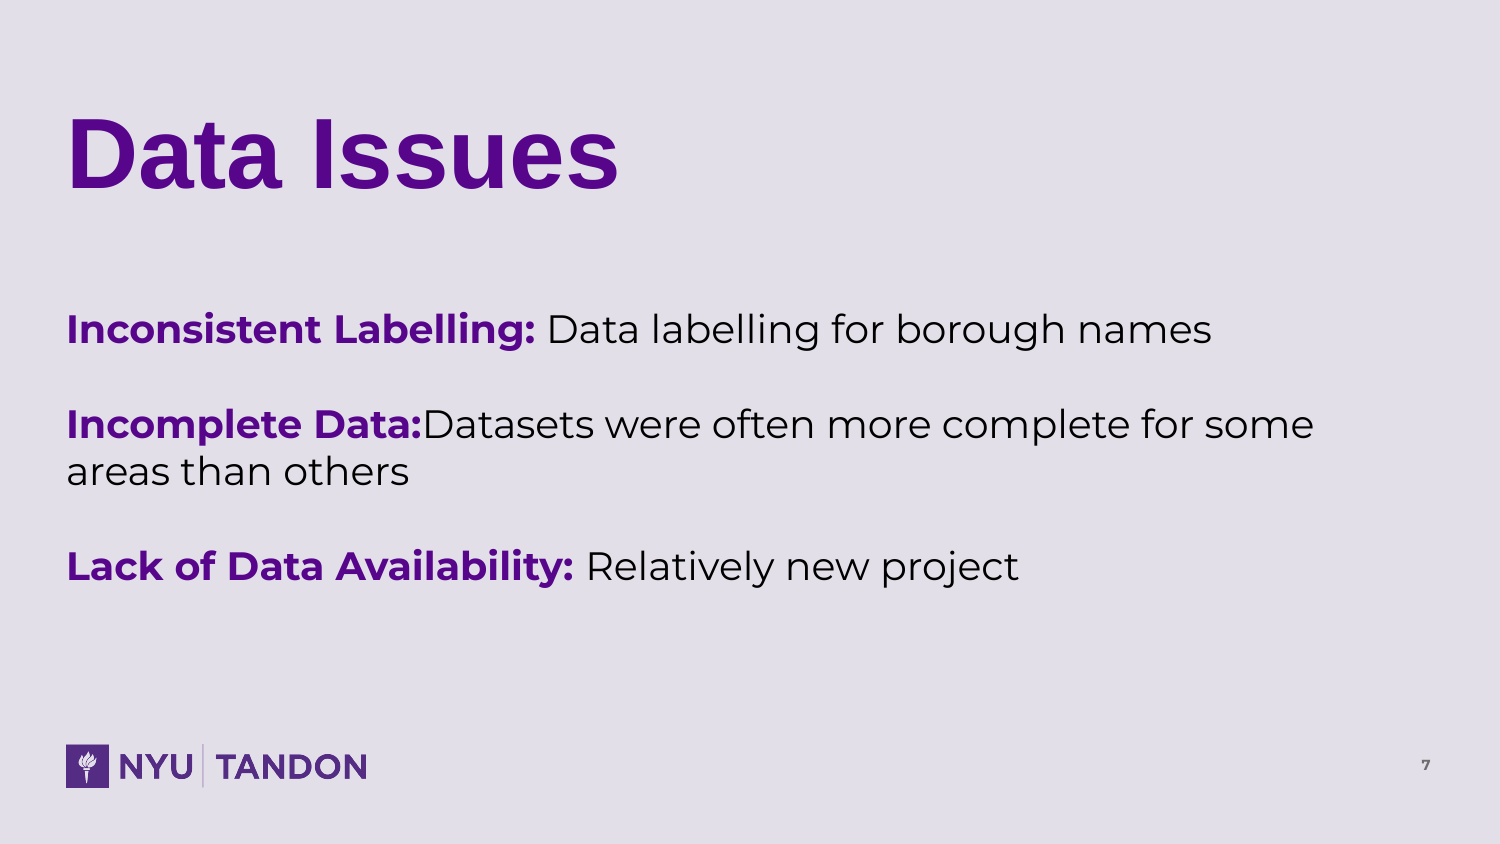

# Data Issues
Inconsistent Labelling: Data labelling for borough names

Incomplete Data:Datasets were often more complete for some areas than others

Lack of Data Availability: Relatively new project